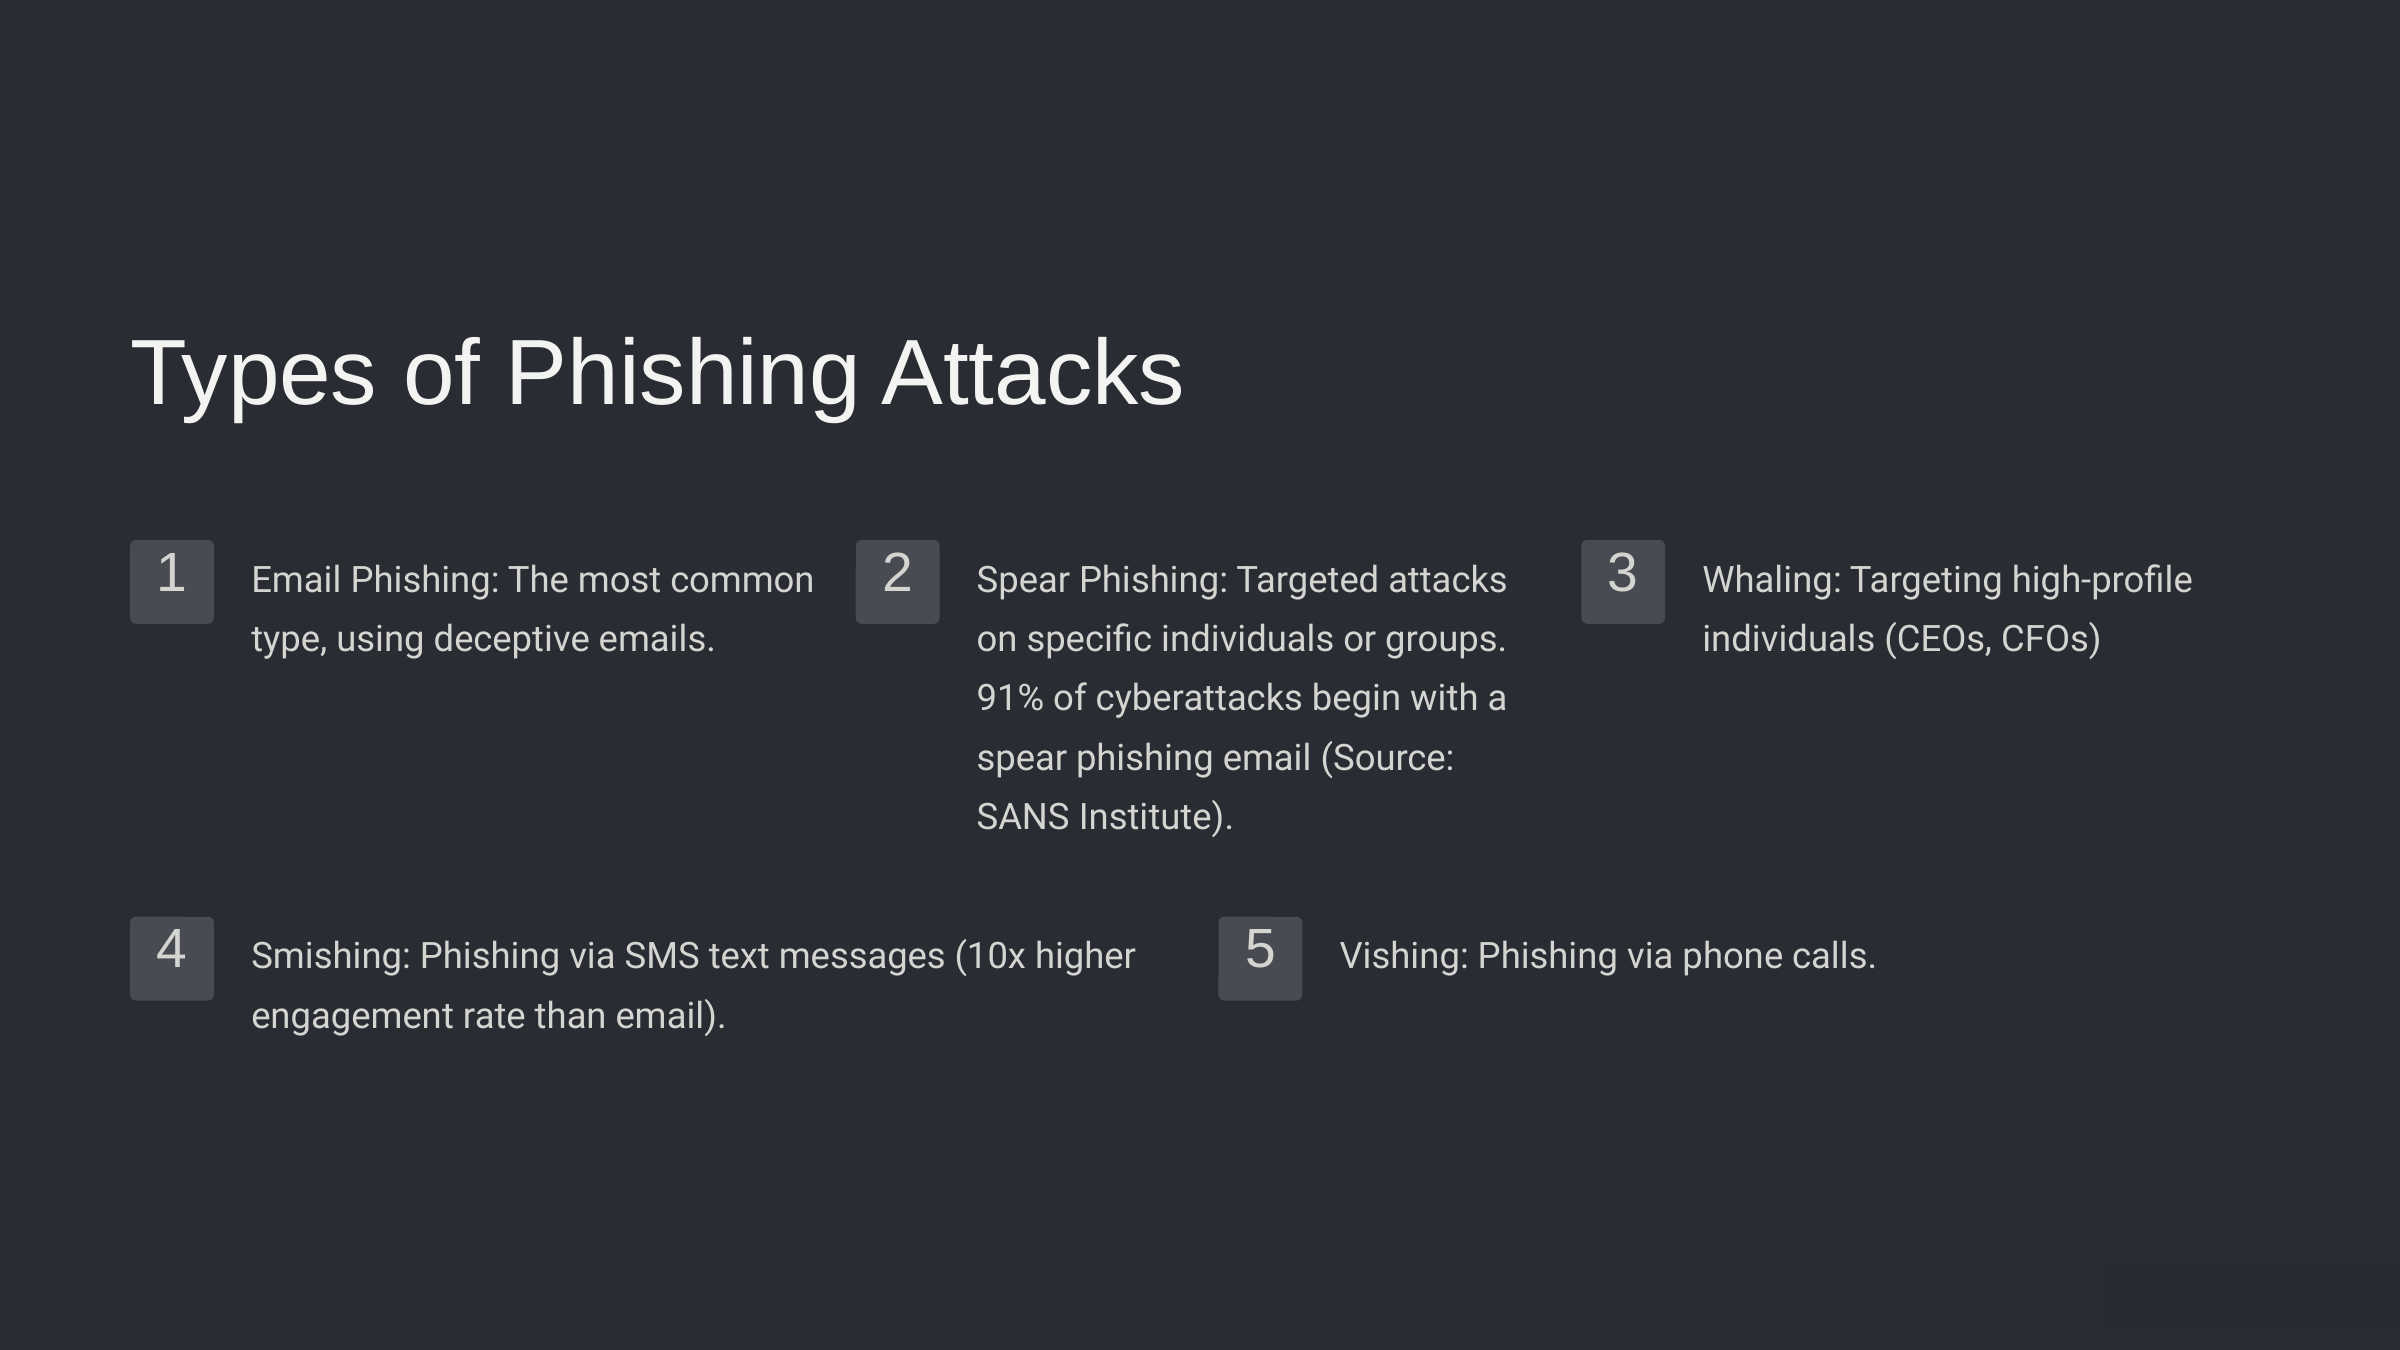

Types of Phishing Attacks

Email Phishing: The most common type, using deceptive emails.

Spear Phishing: Targeted attacks on specific individuals or groups. 91% of cyberattacks begin with a spear phishing email (Source: SANS Institute).

Whaling: Targeting high-profile individuals (CEOs, CFOs)
1
2
3

Smishing: Phishing via SMS text messages (10x higher engagement rate than email).

Vishing: Phishing via phone calls.
4
5